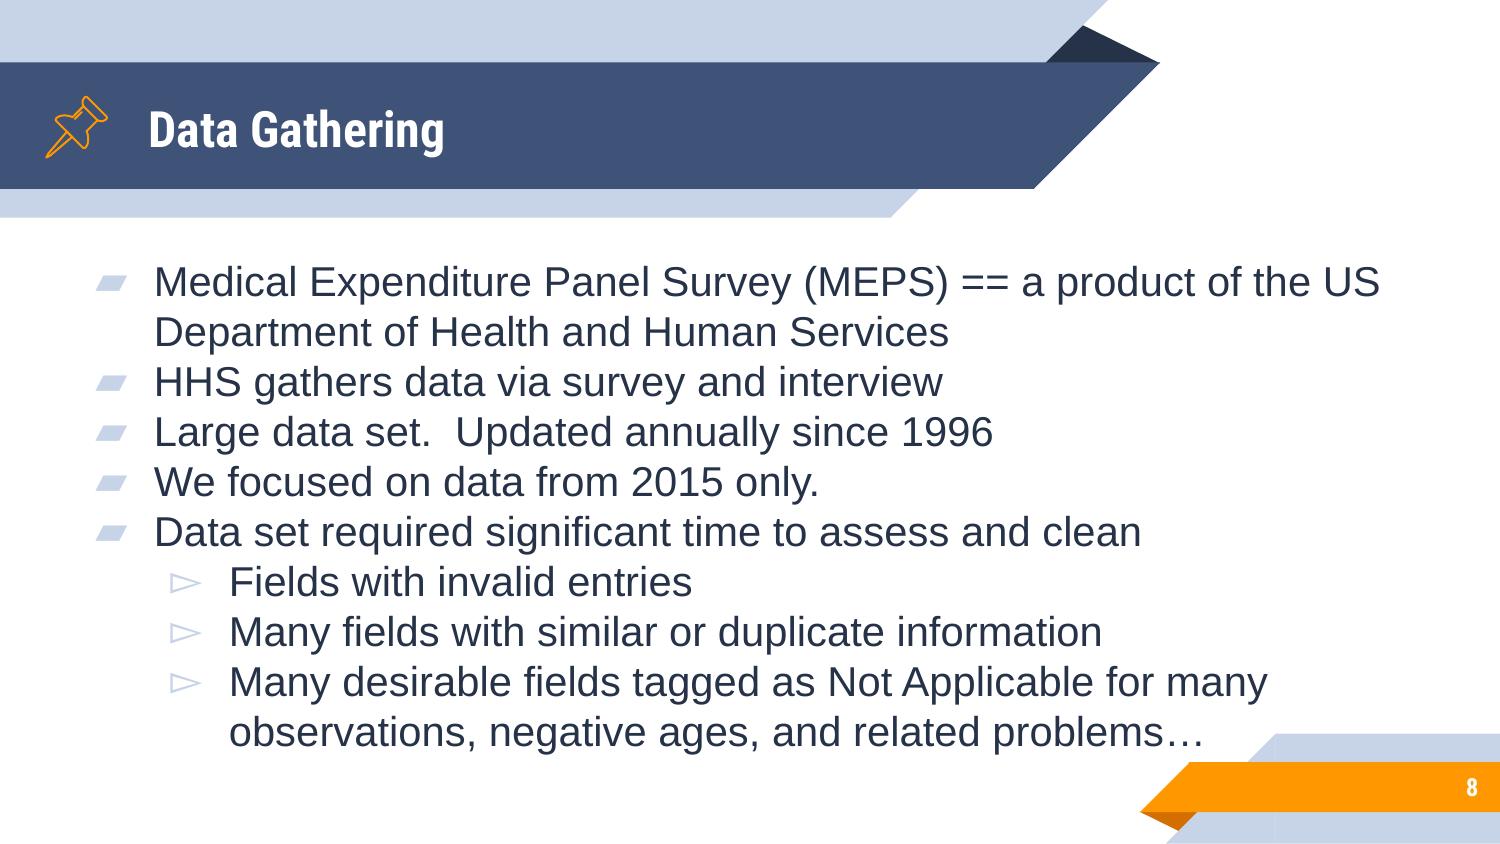

# Data Gathering

Medical Expenditure Panel Survey (MEPS) == a product of the US Department of Health and Human Services
HHS gathers data via survey and interview
Large data set.  Updated annually since 1996
We focused on data from 2015 only.
Data set required significant time to assess and clean
Fields with invalid entries
Many fields with similar or duplicate information
Many desirable fields tagged as Not Applicable for many observations, negative ages, and related problems…
8